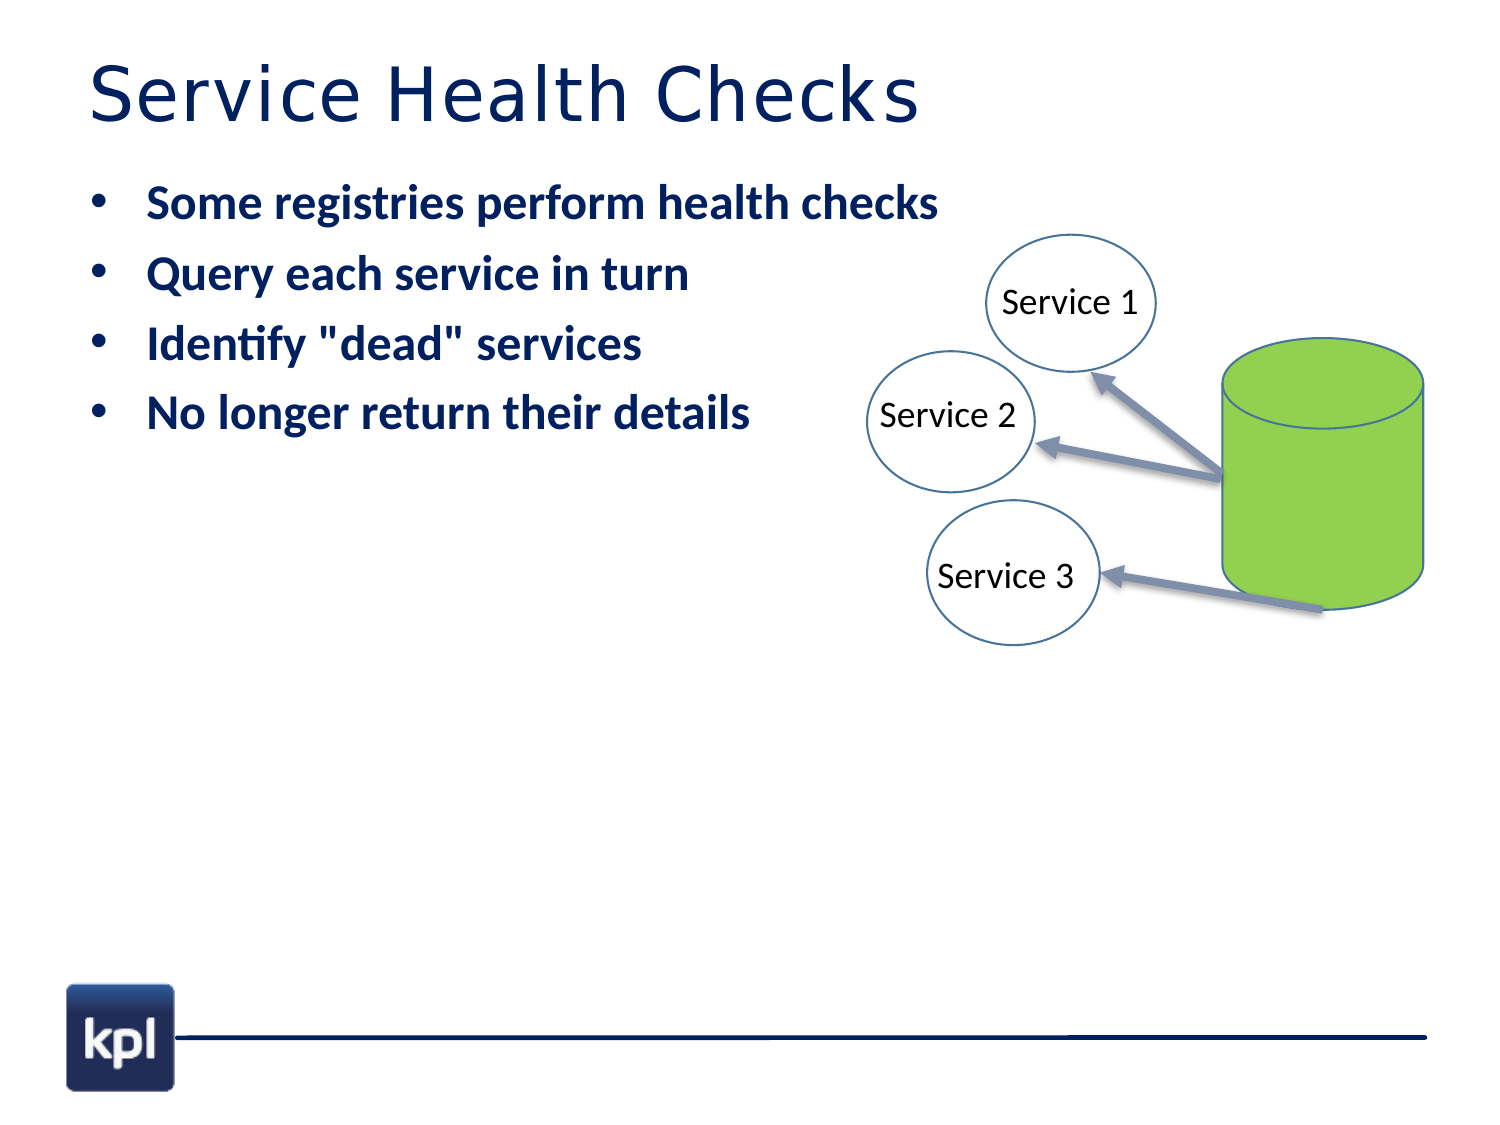

# Service Health Checks
Some registries perform health checks
Query each service in turn
Identify "dead" services
No longer return their details

Service 1

Service 2

Service 3